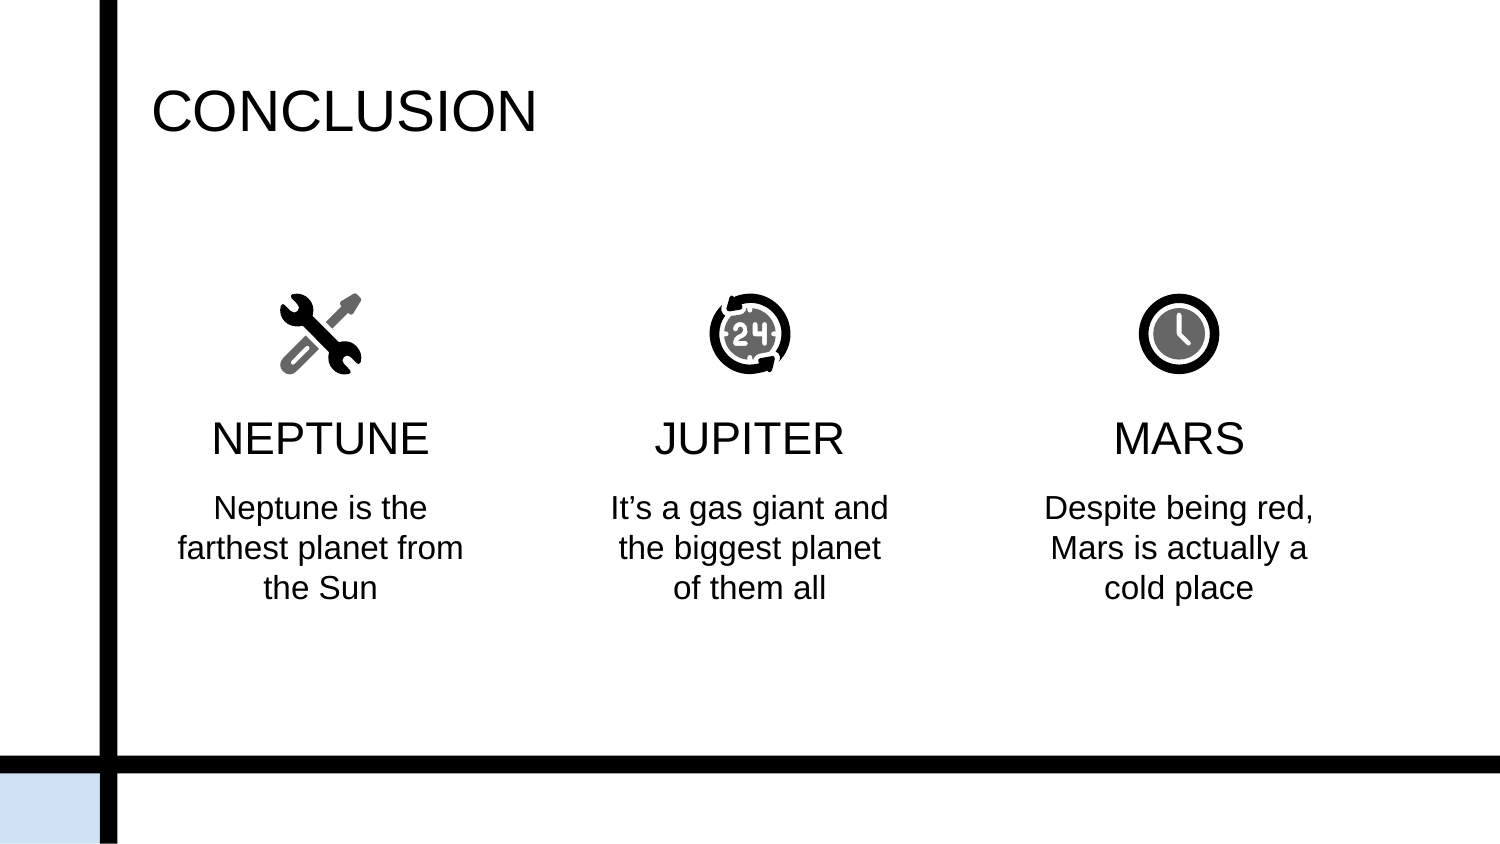

# CONCLUSION

NEPTUNE
JUPITER
MARS
Neptune is the farthest planet from the Sun
It’s a gas giant and the biggest planet of them all
Despite being red, Mars is actually a cold place